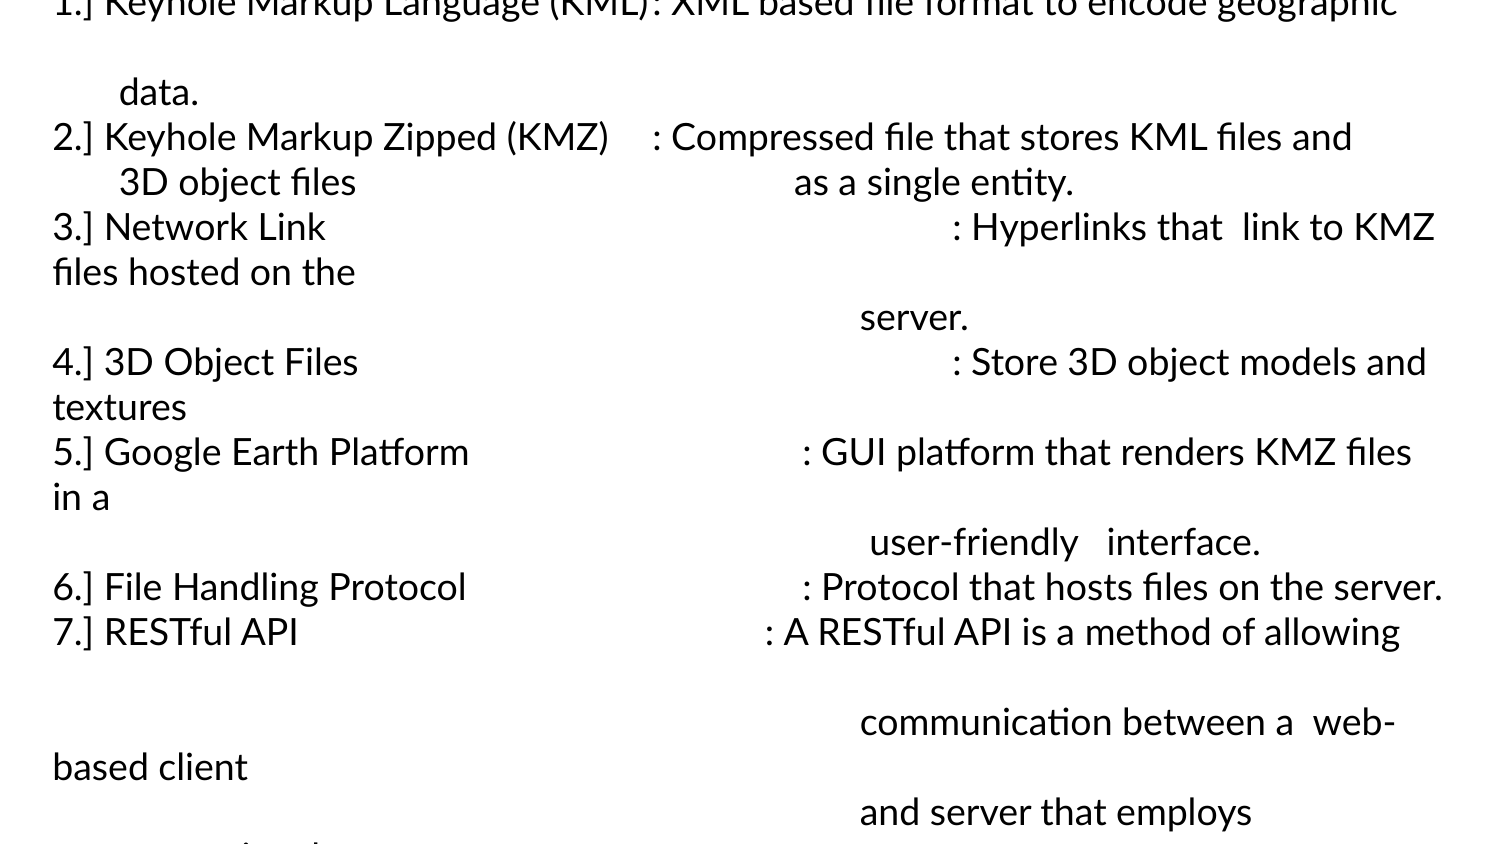

# REFERENCE

1.] Keyhole Markup Language (KML)	: XML based file format to encode geographic
       data.
2.] Keyhole Markup Zipped (KMZ) 	: Compressed file that stores KML files and
       3D object files                                              as a single entity.
3.] Network Link 					: Hyperlinks that  link to KMZ files hosted on the
                                                                                     server.
4.] 3D Object Files				: Store 3D object models and textures
5.] Google Earth Platform			: GUI platform that renders KMZ files in a
                                                                                      user-friendly   interface.
6.] File Handling Protocol 			: Protocol that hosts files on the server.
7.] RESTful API                                                 : A RESTful API is a method of allowing
                                                                                     communication between a  web-based client
                                                                                     and server that employs representational state
                                                                                     transfer   (REST) constraints.
8.] Here Maps                                                    :